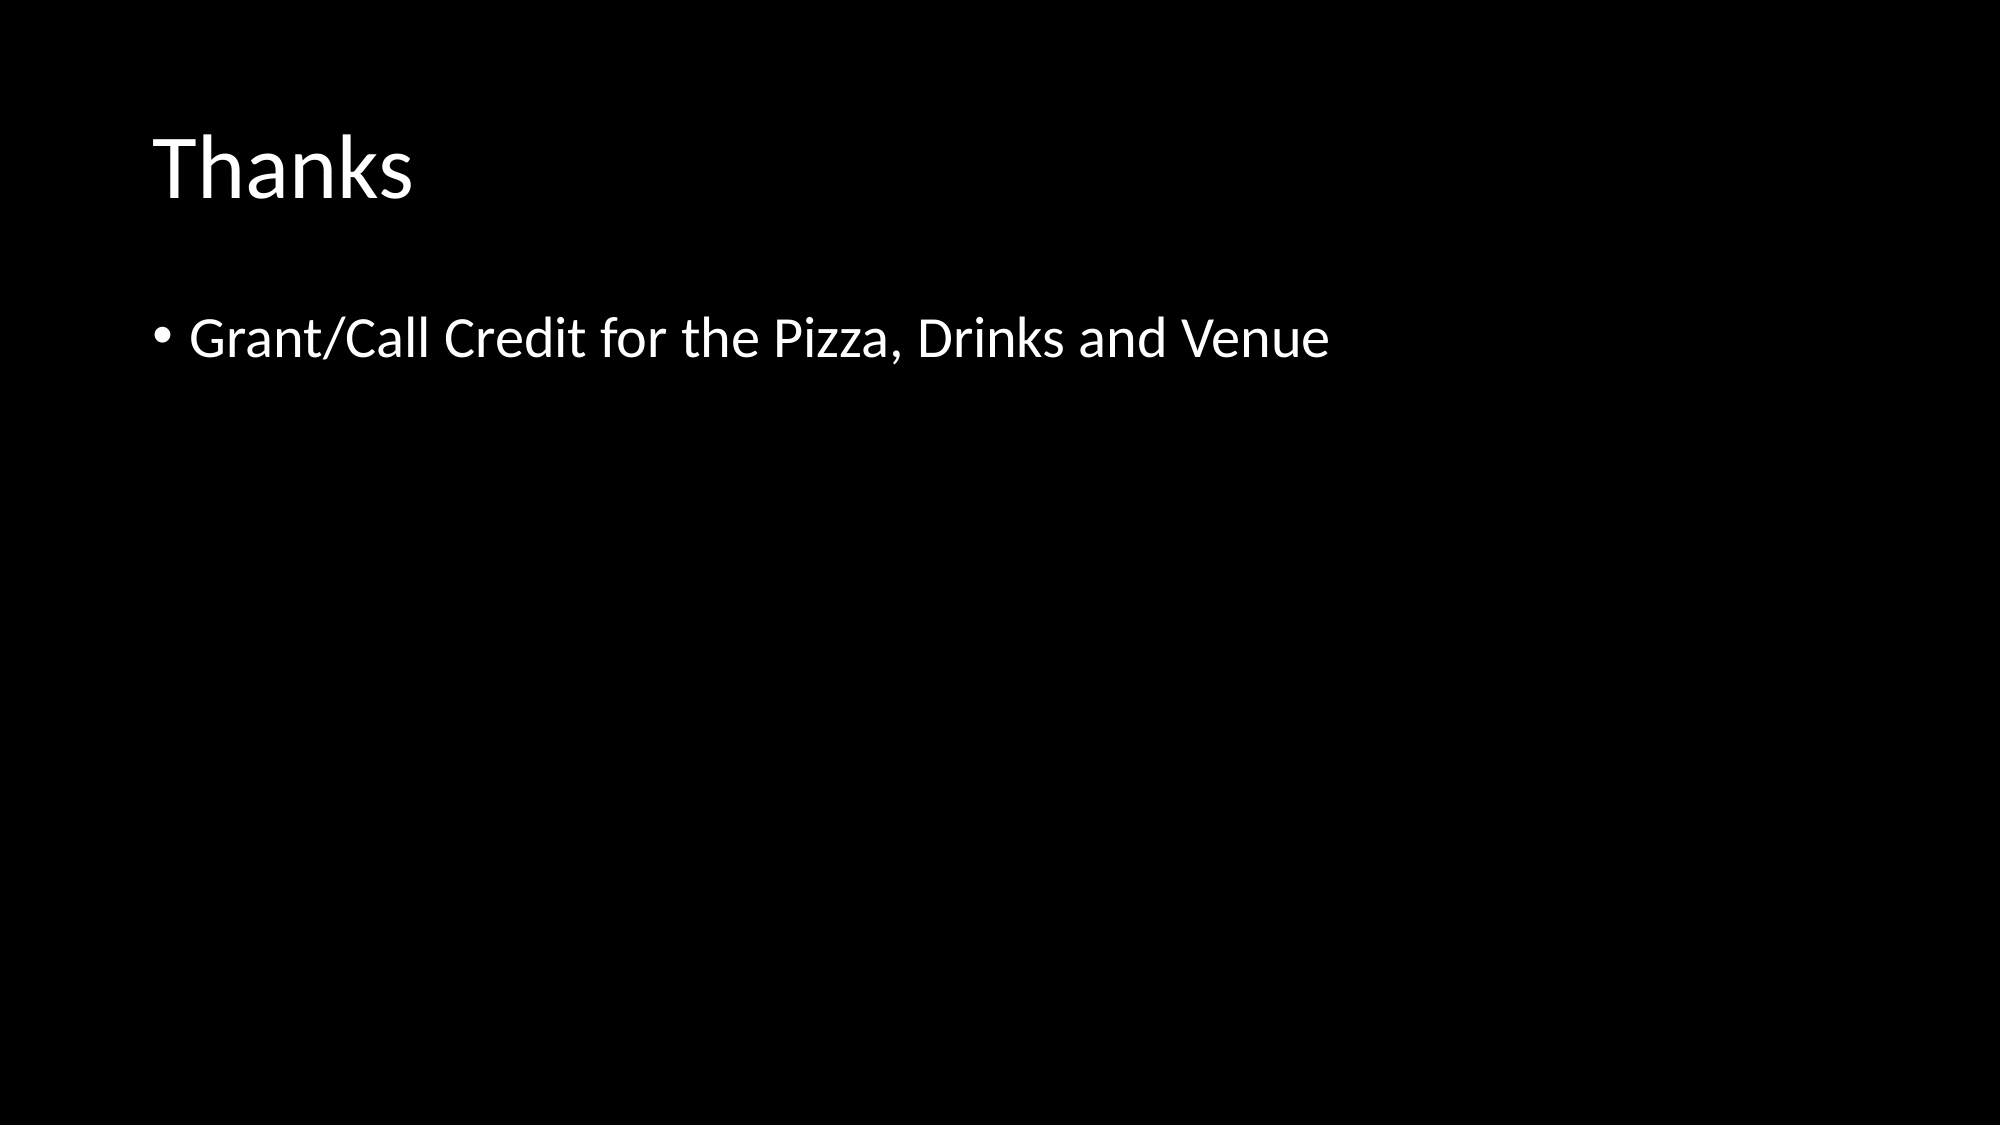

# Thanks
Grant/Call Credit for the Pizza, Drinks and Venue